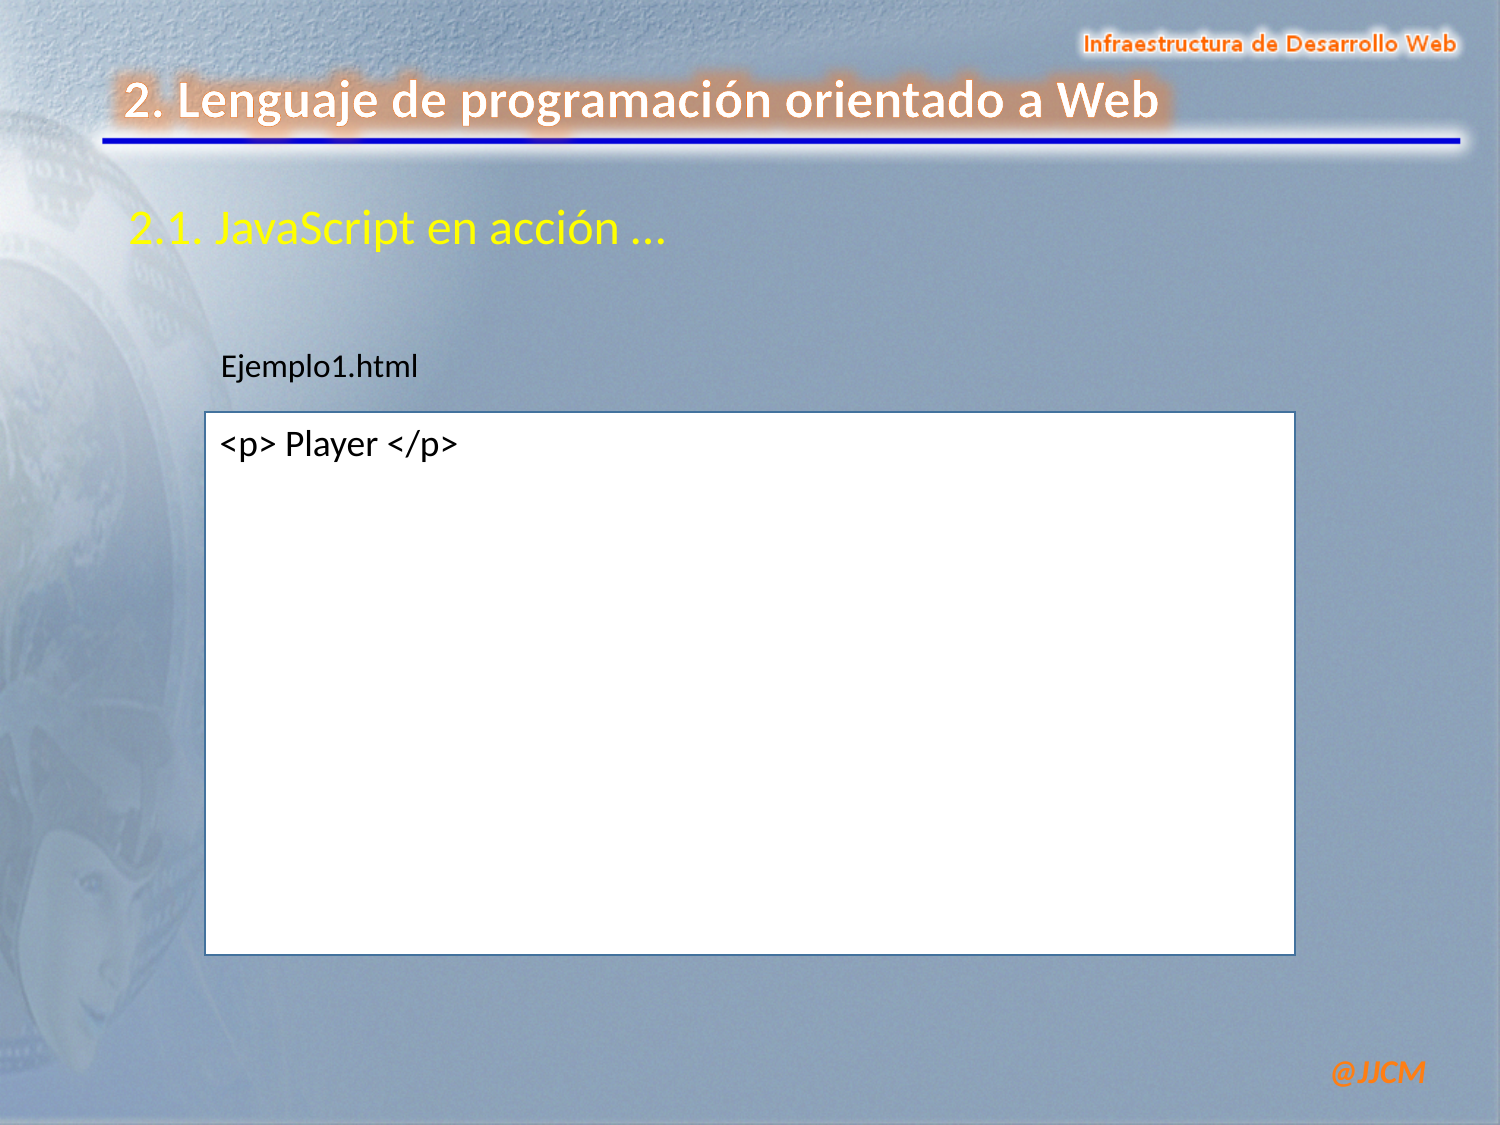

2.1. JavaScript en acción …
Ejemplo1.html
<p> Player </p>